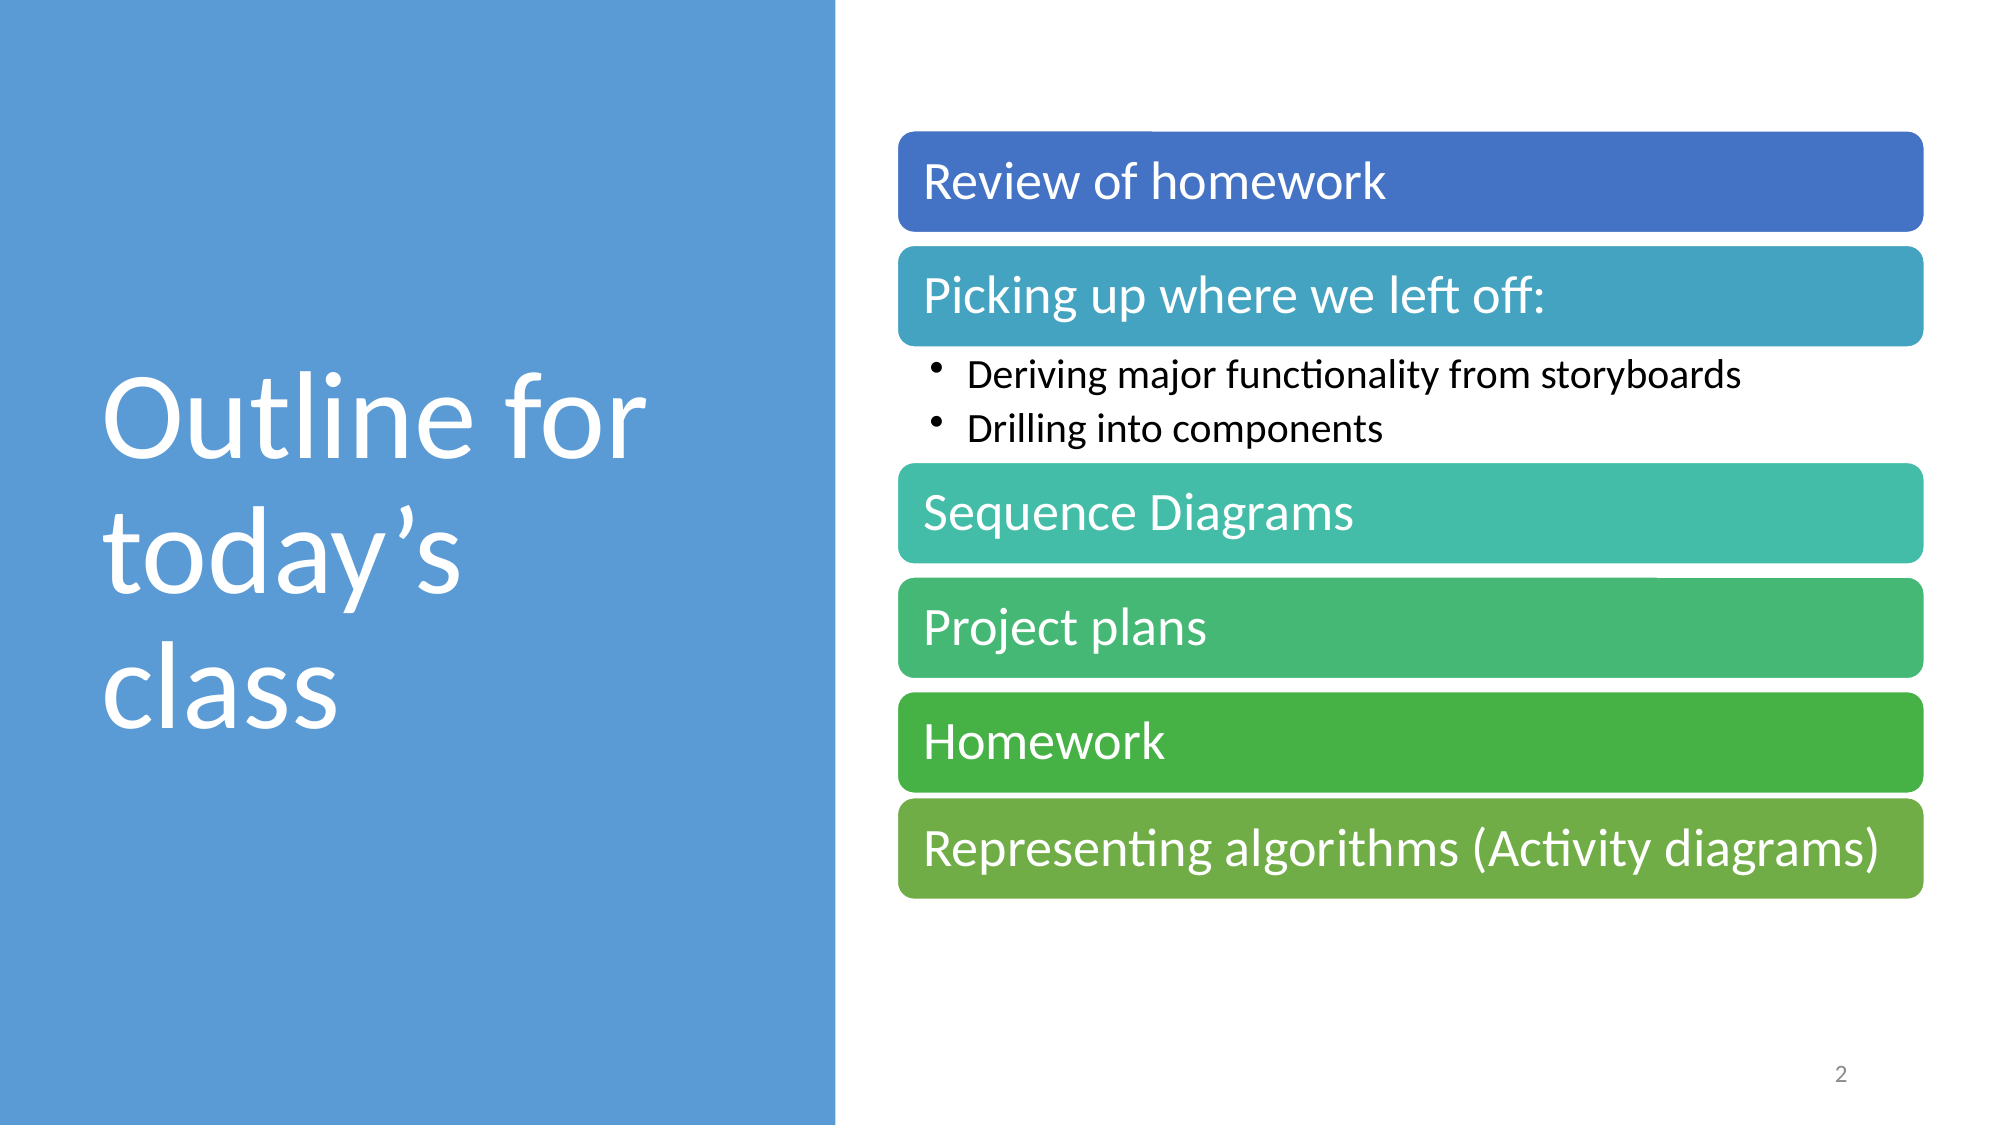

# Outline for today’s class
Review of homework
Picking up where we left off:
Deriving major functionality from storyboards
Drilling into components
Sequence Diagrams
Project plans
Homework
Representing algorithms (Activity diagrams)
2